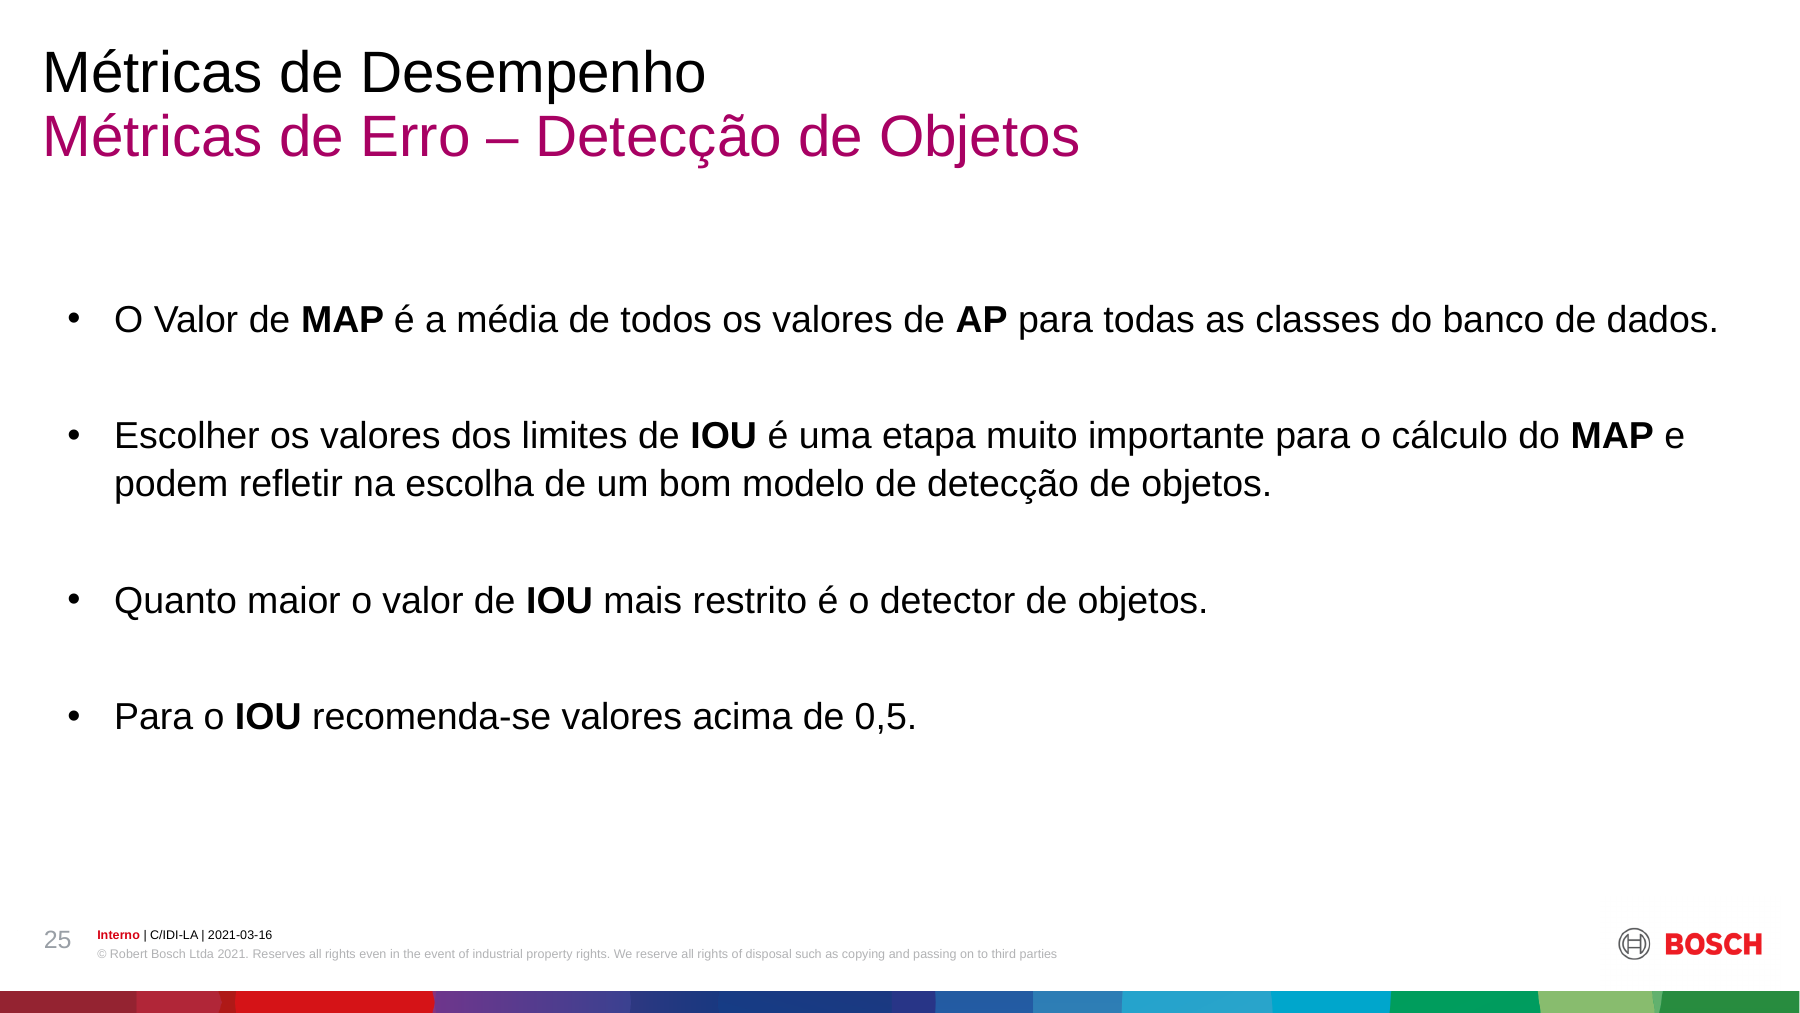

Métricas de Desempenho
# Métricas de Erro – Detecção de Objetos

O Valor de MAP é a média de todos os valores de AP para todas as classes do banco de dados.

Escolher os valores dos limites de IOU é uma etapa muito importante para o cálculo do MAP e podem refletir na escolha de um bom modelo de detecção de objetos.

Quanto maior o valor de IOU mais restrito é o detector de objetos.

Para o IOU recomenda-se valores acima de 0,5.

25